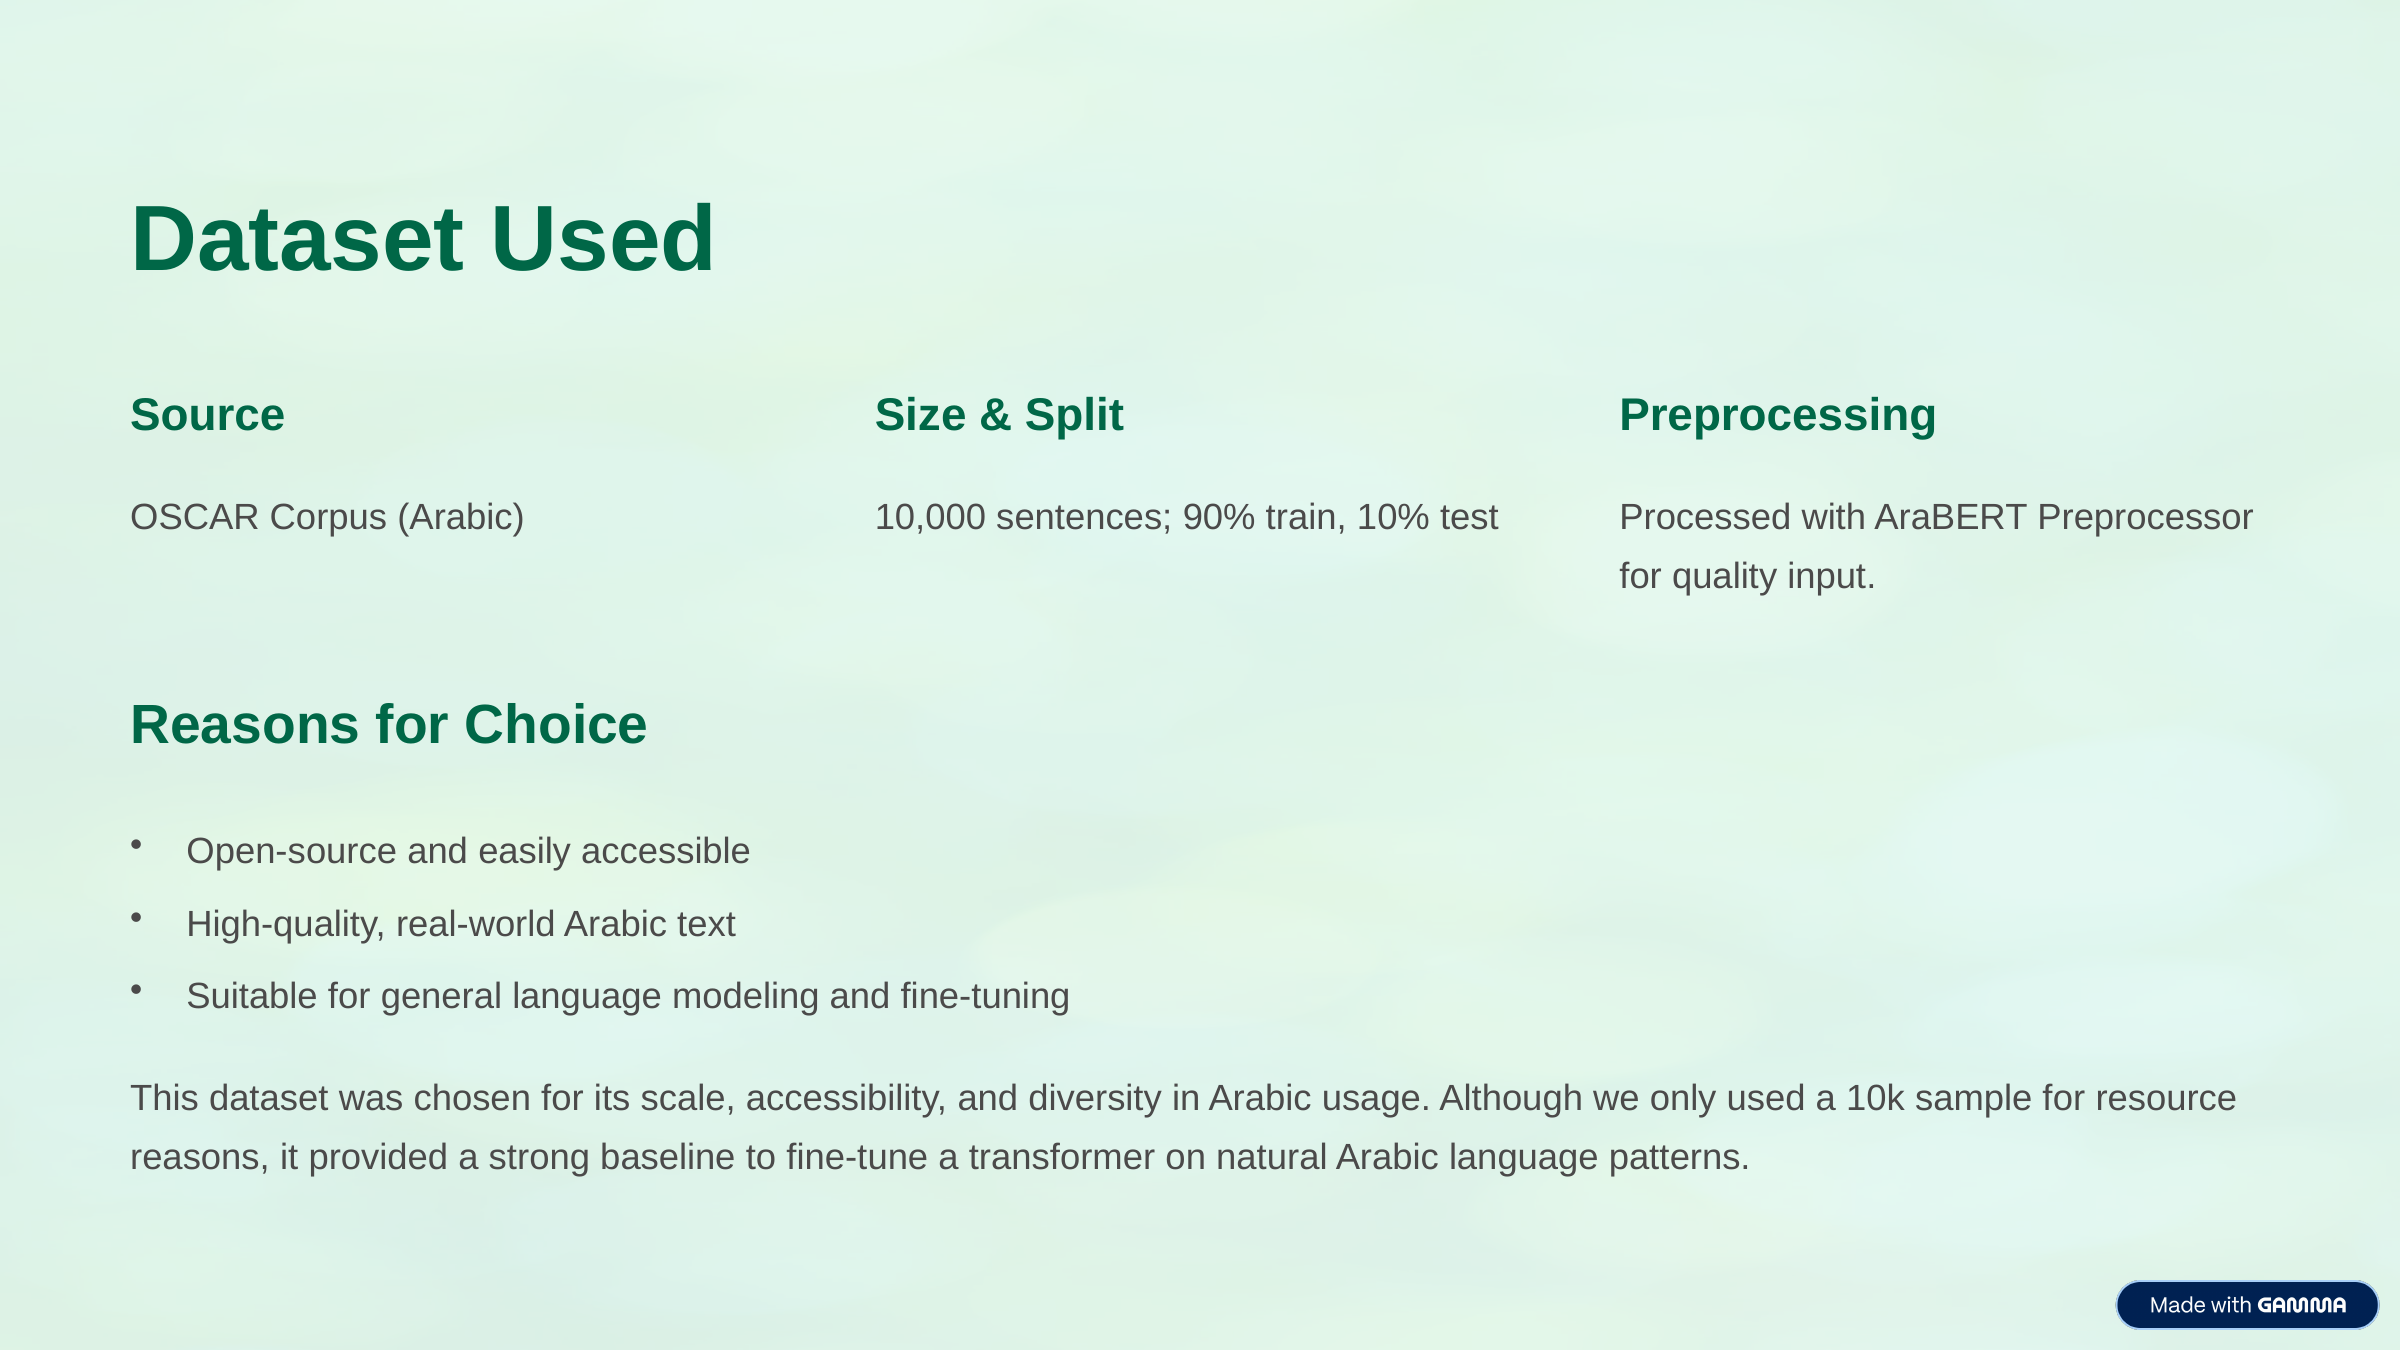

Dataset Used
Source
Size & Split
Preprocessing
OSCAR Corpus (Arabic)
10,000 sentences; 90% train, 10% test
Processed with AraBERT Preprocessor for quality input.
Reasons for Choice
Open-source and easily accessible
High-quality, real-world Arabic text
Suitable for general language modeling and fine-tuning
This dataset was chosen for its scale, accessibility, and diversity in Arabic usage. Although we only used a 10k sample for resource reasons, it provided a strong baseline to fine-tune a transformer on natural Arabic language patterns.